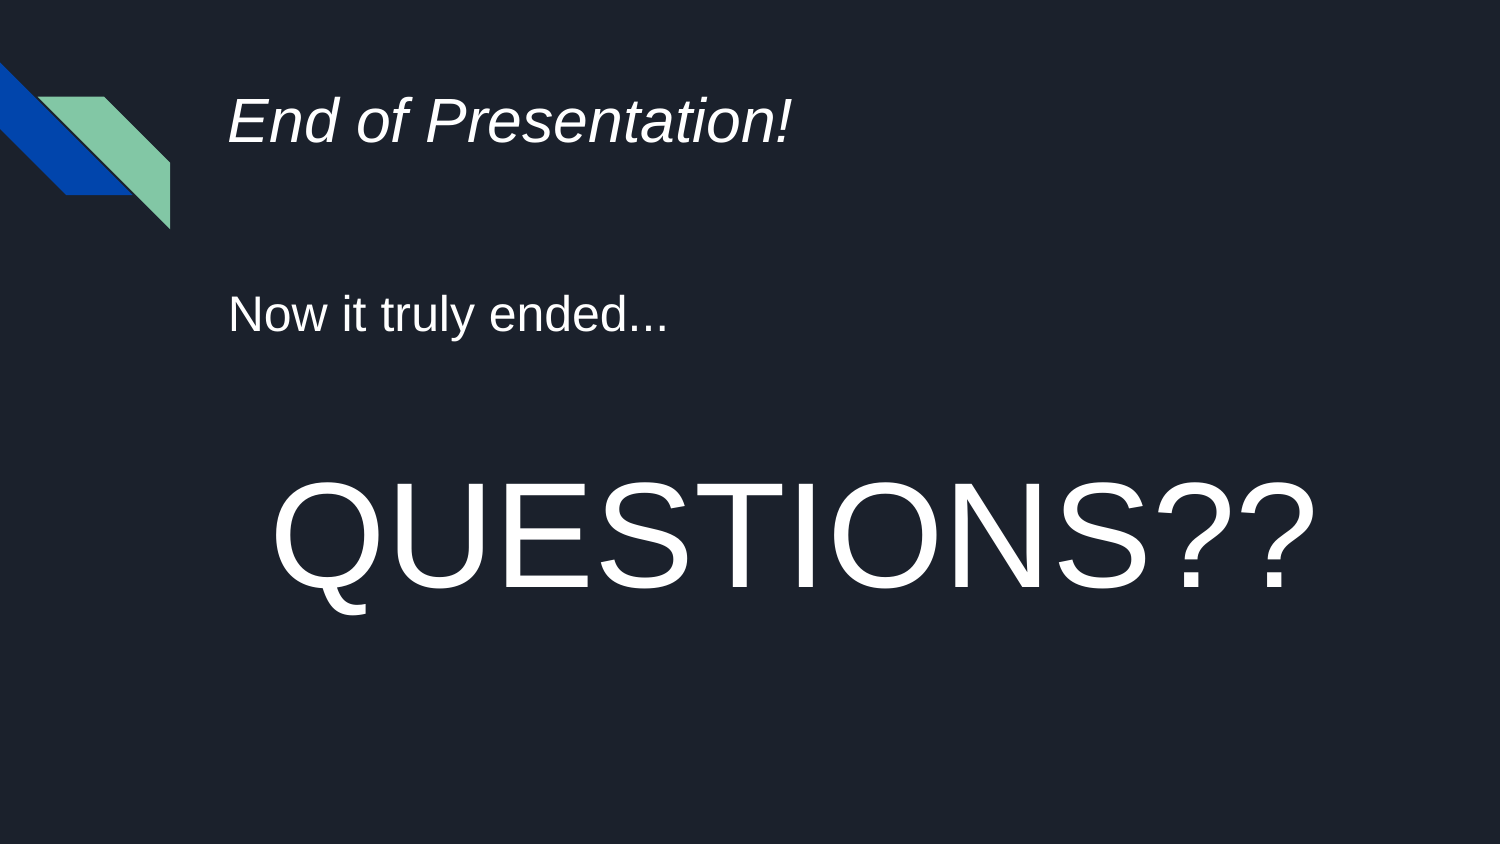

# End of Presentation!
Now it truly ended...

 QUESTIONS??